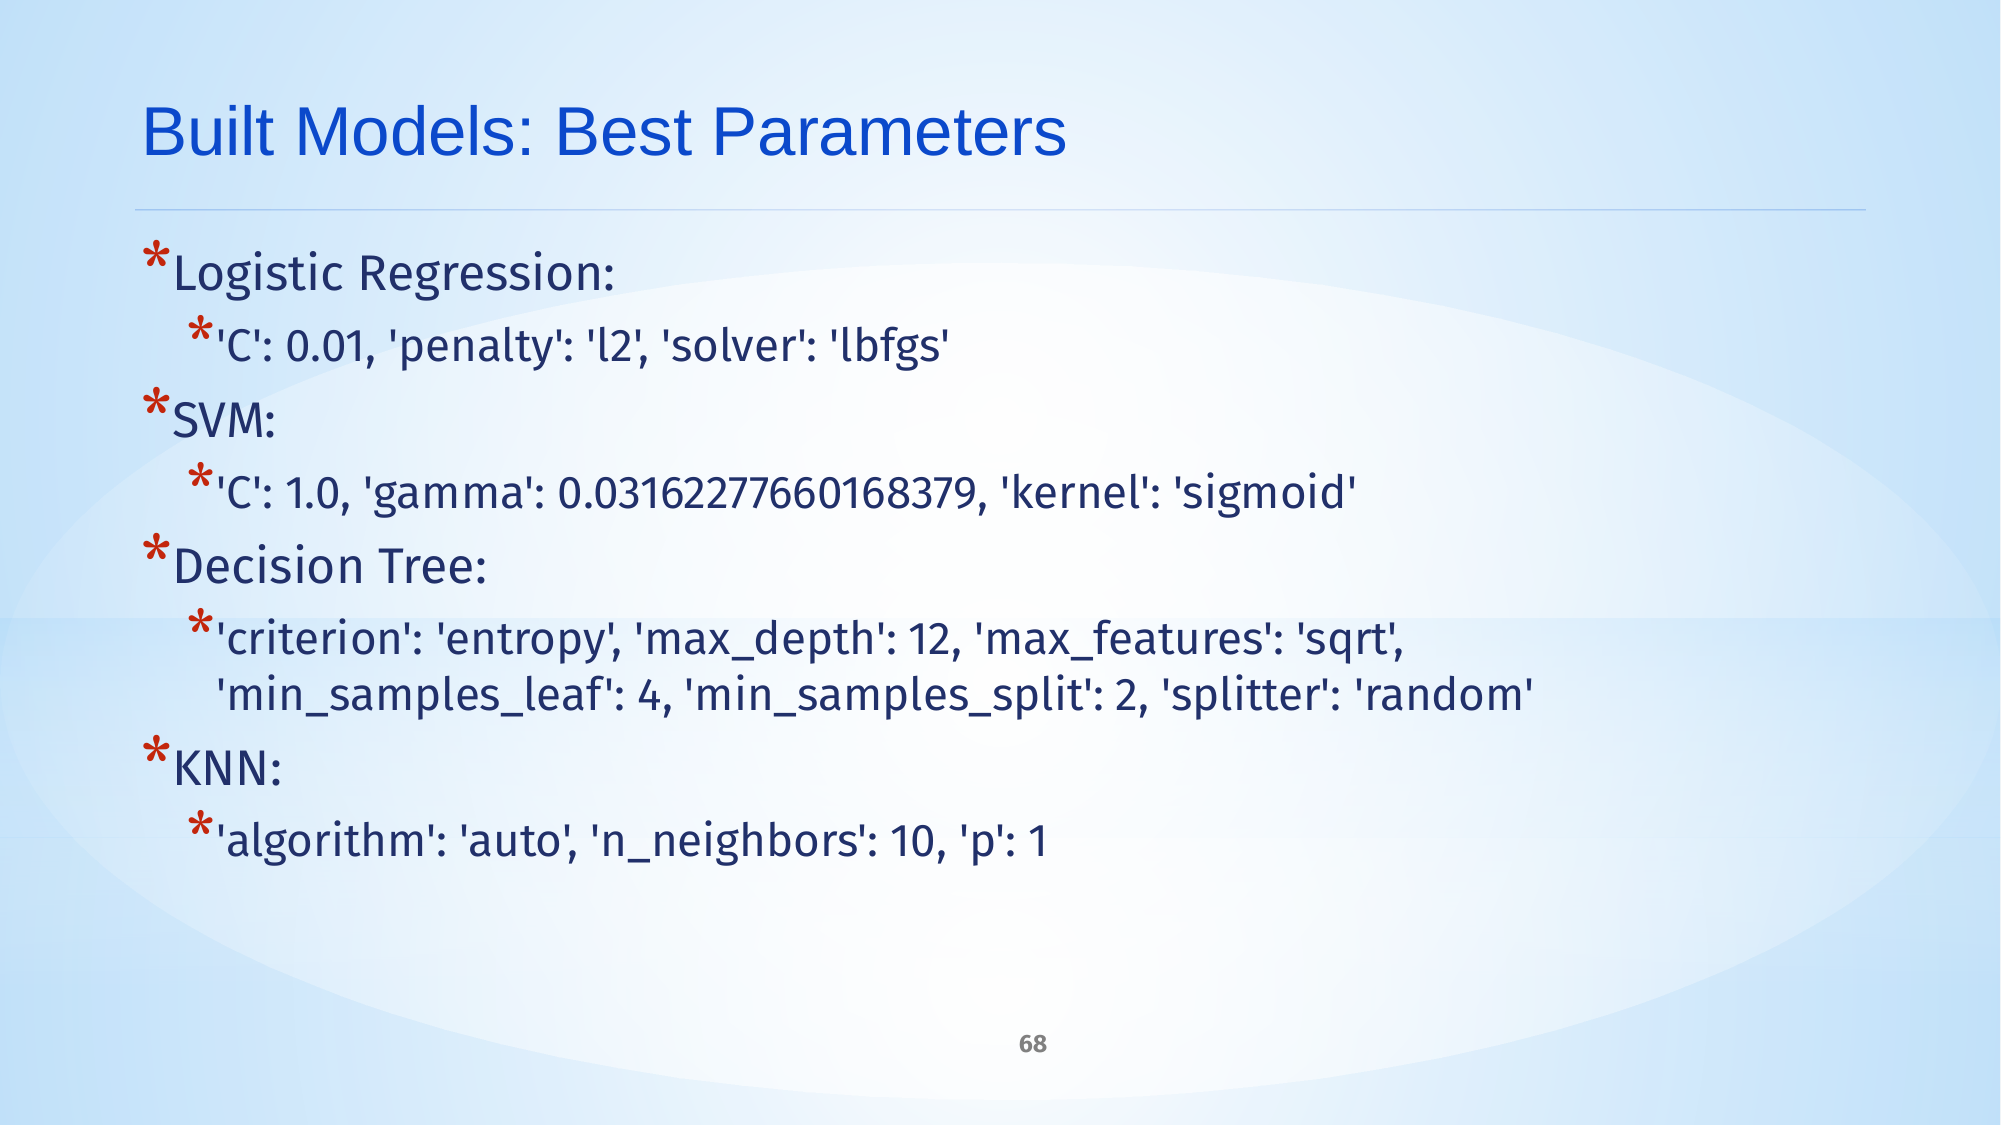

Built Models: Best Parameters
Logistic Regression:
'C': 0.01, 'penalty': 'l2', 'solver': 'lbfgs'
SVM:
'C': 1.0, 'gamma': 0.03162277660168379, 'kernel': 'sigmoid'
Decision Tree:
'criterion': 'entropy', 'max_depth': 12, 'max_features': 'sqrt', 'min_samples_leaf': 4, 'min_samples_split': 2, 'splitter': 'random'
KNN:
'algorithm': 'auto', 'n_neighbors': 10, 'p': 1
68